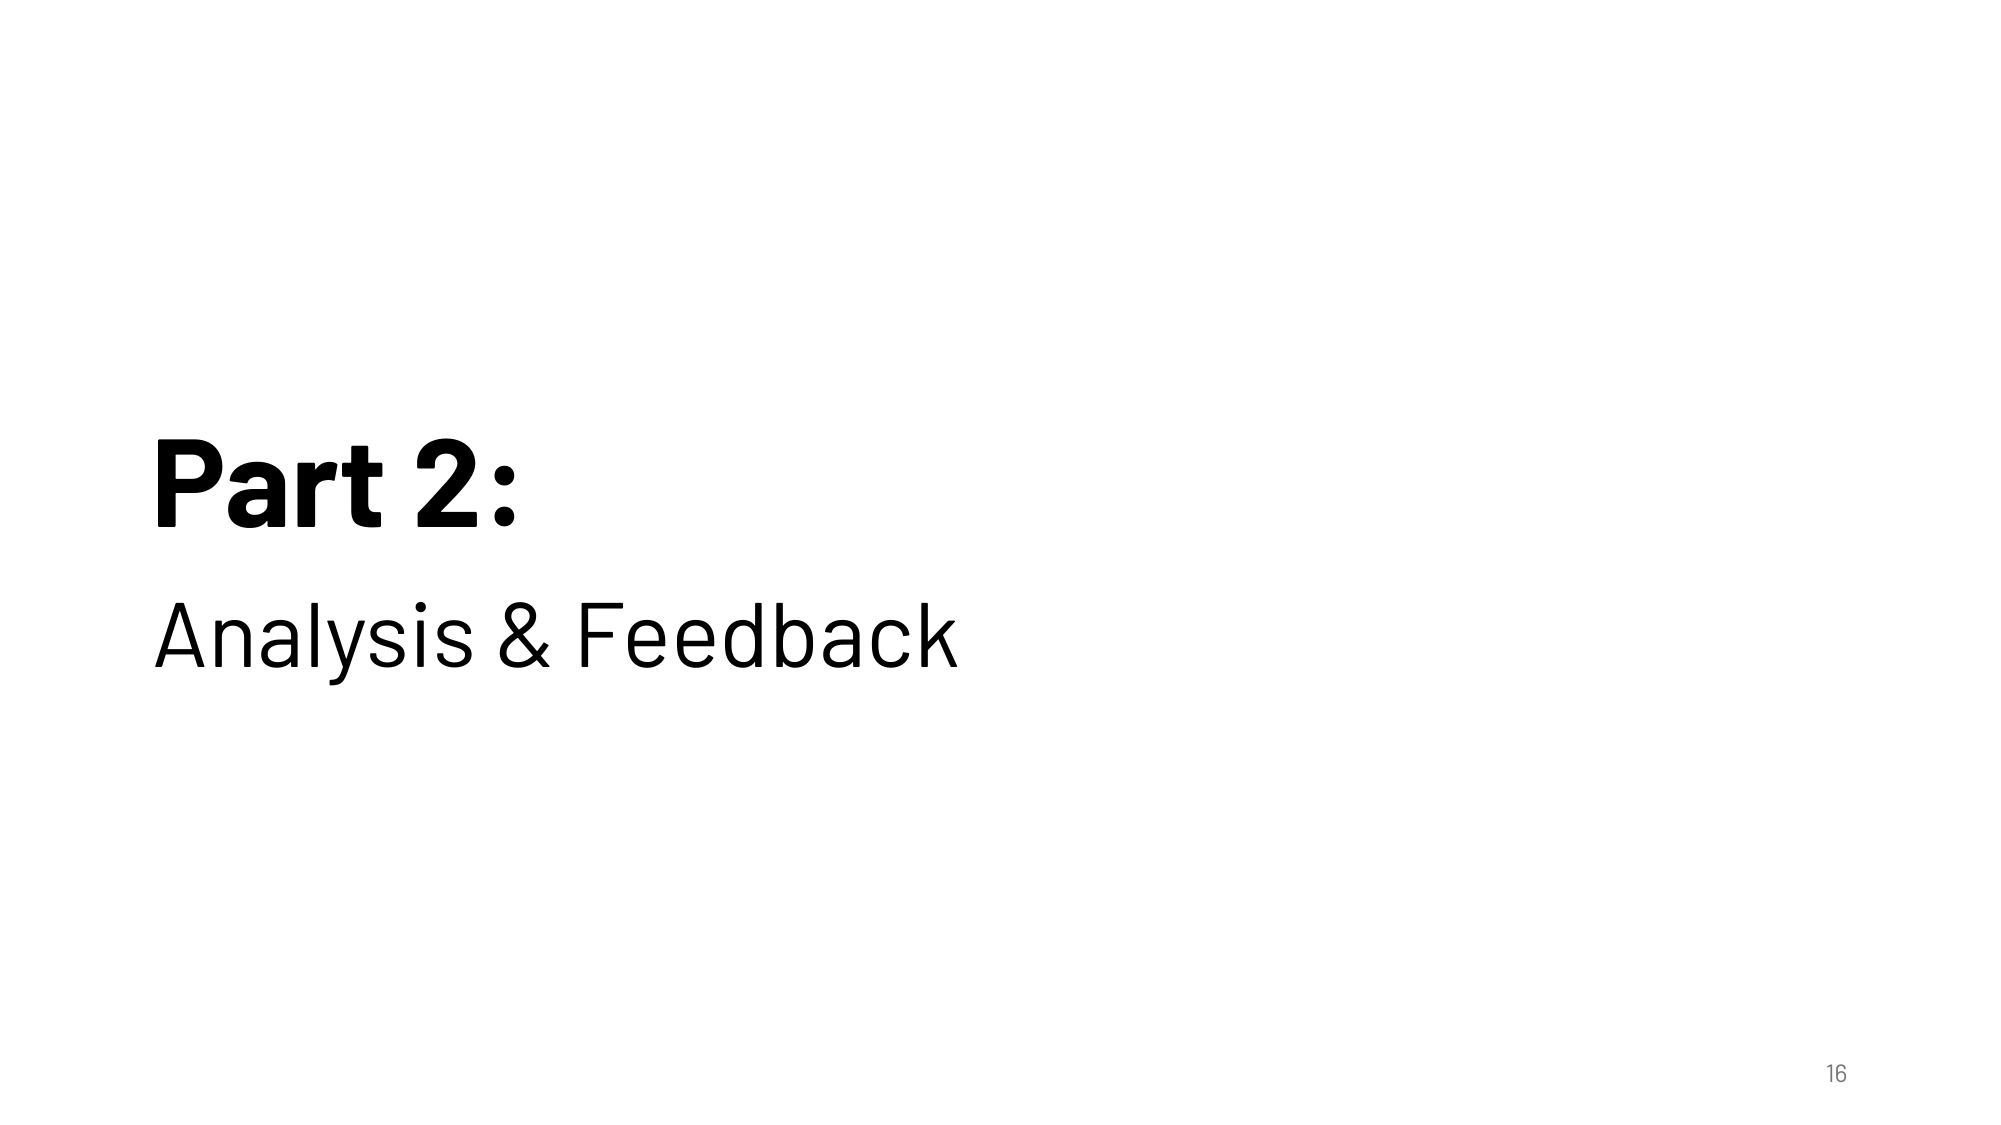

# Part 2:
Analysis & Feedback
16